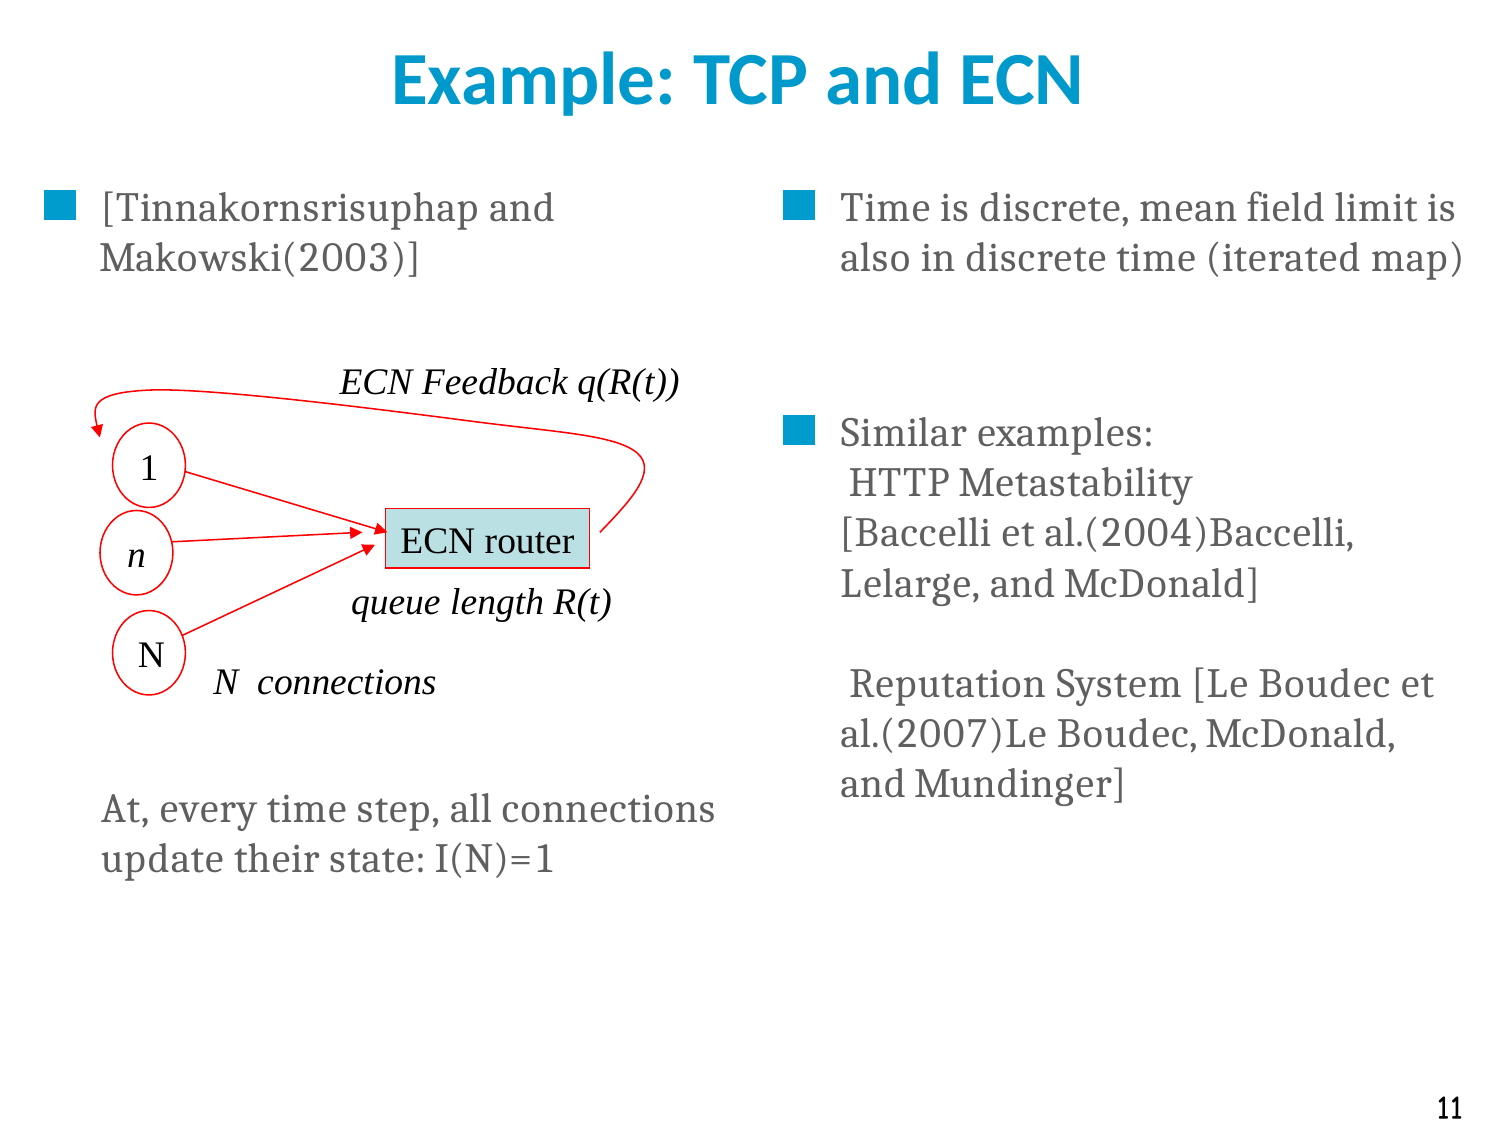

# Example: TCP and ECN
[Tinnakornsrisuphap and Makowski(2003)]
At, every time step, all connections update their state: I(N)=1

Time is discrete, mean field limit is also in discrete time (iterated map)

Similar examples:
 HTTP Metastability
[Baccelli et al.(2004)Baccelli, Lelarge, and McDonald]
 Reputation System [Le Boudec et al.(2007)Le Boudec, McDonald, and Mundinger]

ECN Feedback q(R(t))

1

ECN router
n

queue length R(t)
N
N  connections
11